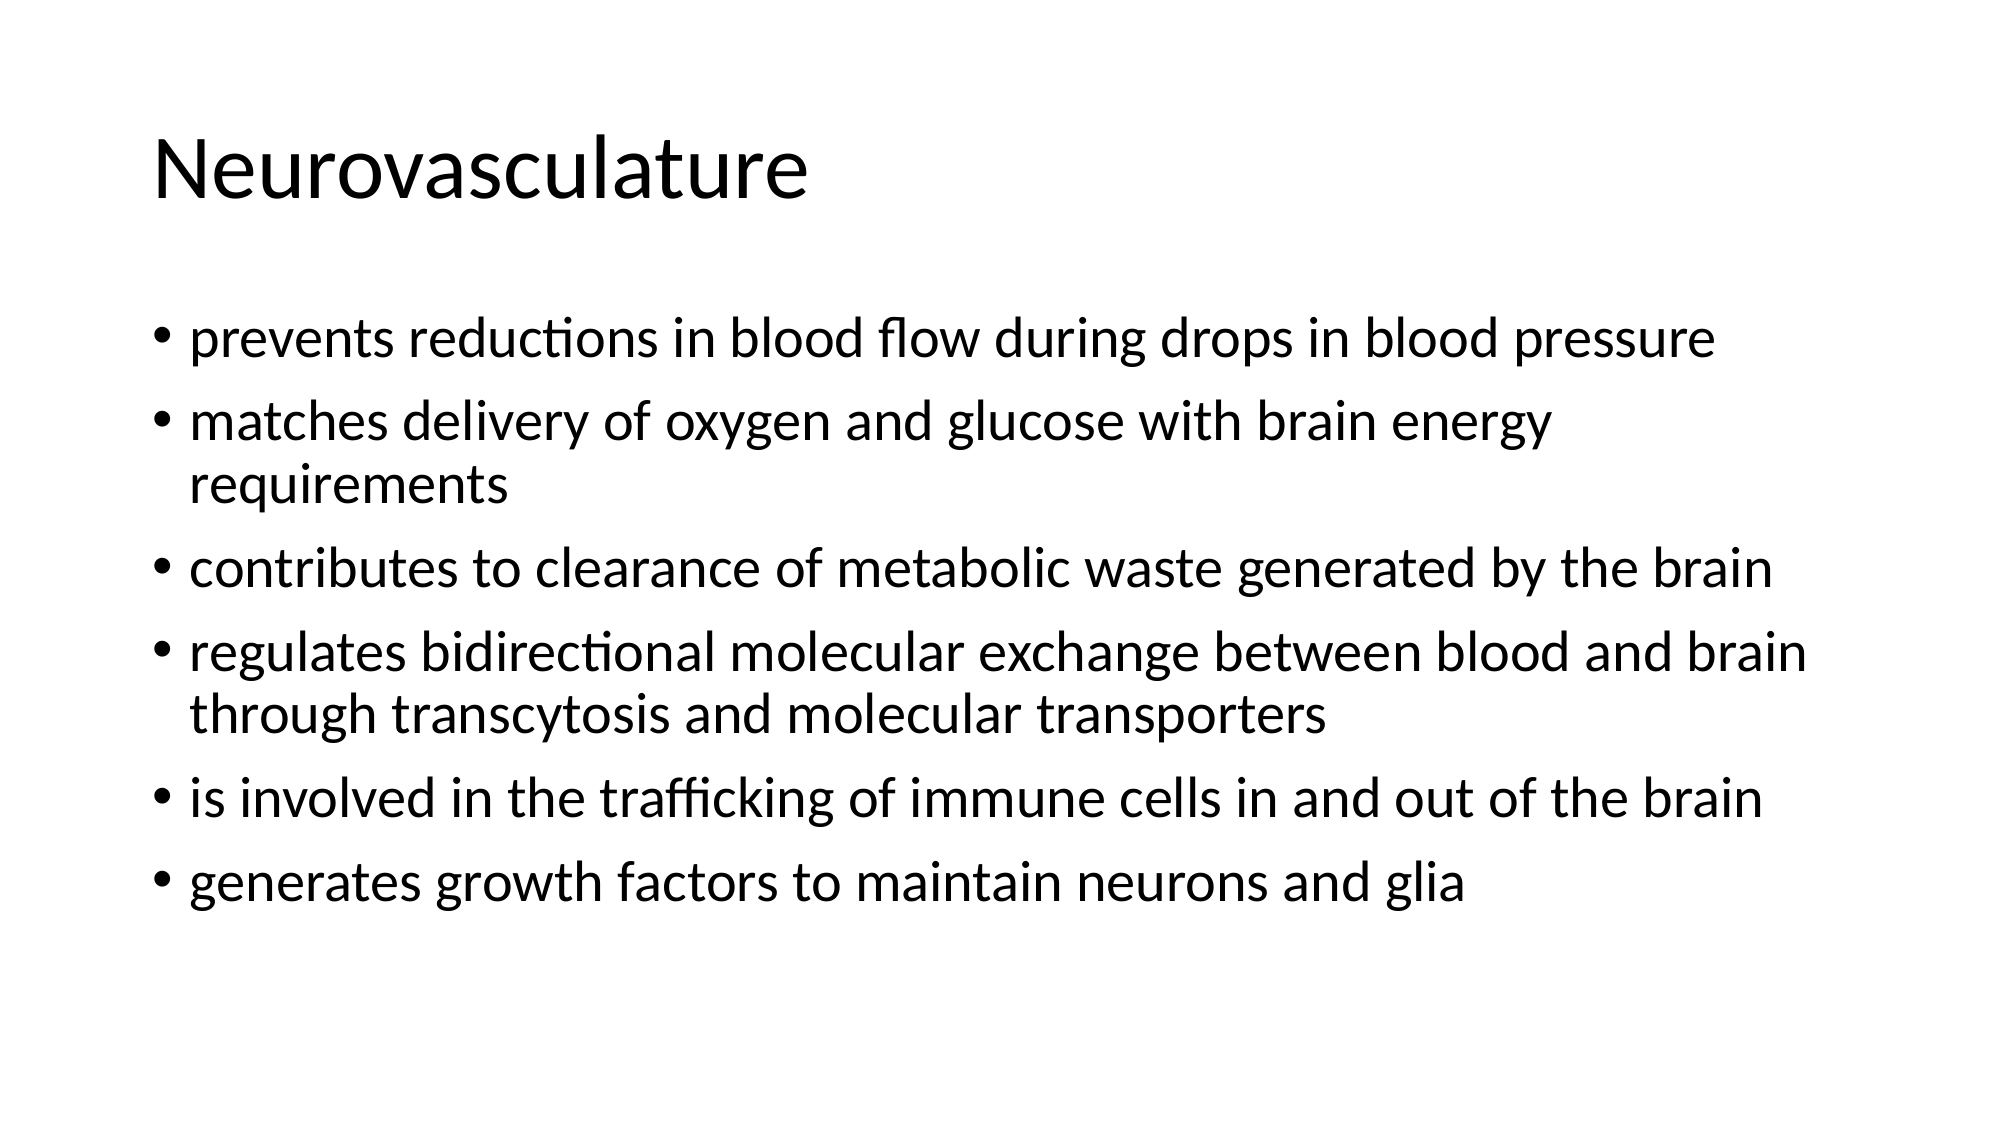

# Neurovasculature
prevents reductions in blood flow during drops in blood pressure
matches delivery of oxygen and glucose with brain energy requirements
contributes to clearance of metabolic waste generated by the brain
regulates bidirectional molecular exchange between blood and brain through transcytosis and molecular transporters
is involved in the trafficking of immune cells in and out of the brain
generates growth factors to maintain neurons and glia